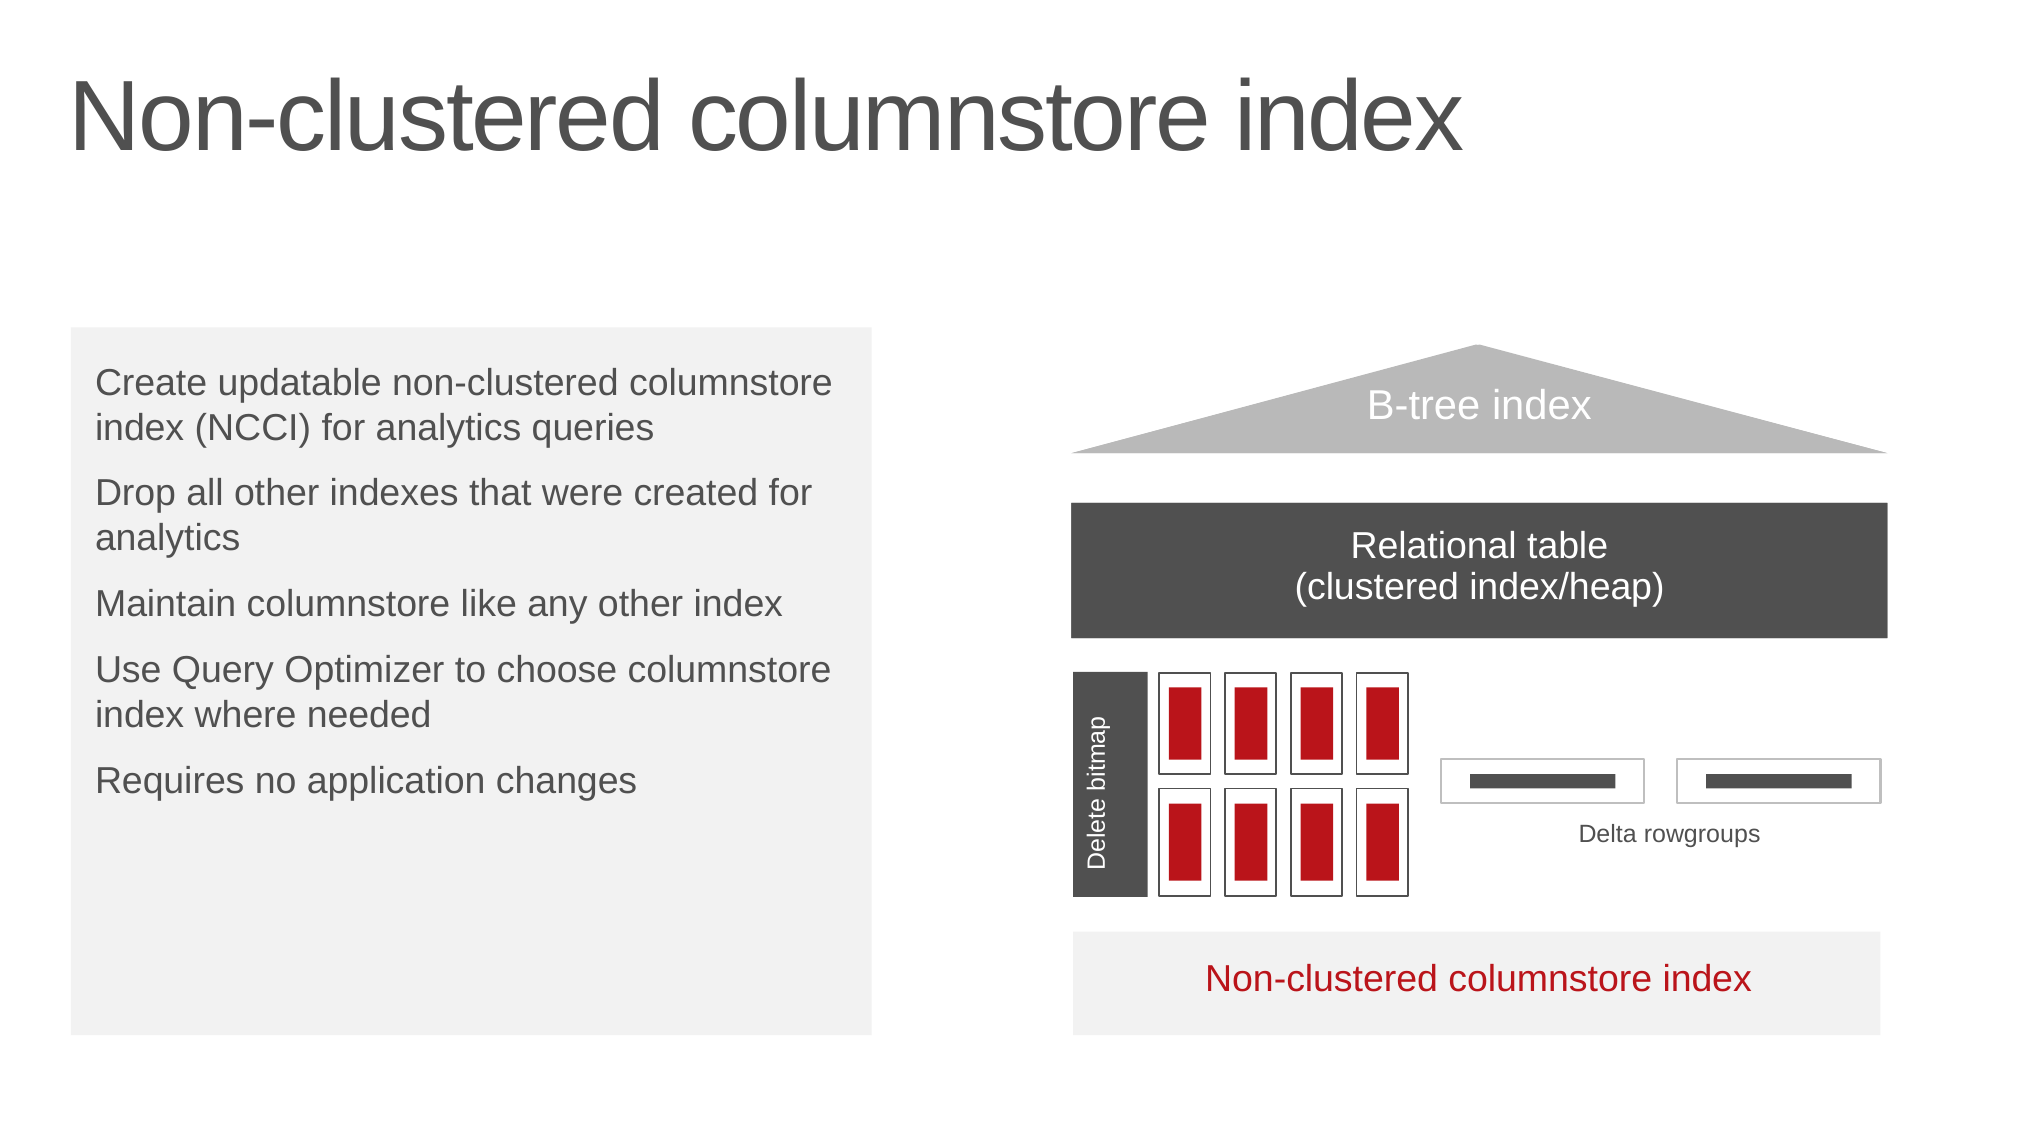

# Non-clustered columnstore index
Create updatable non-clustered columnstore index (NCCI) for analytics queries
Drop all other indexes that were created for analytics
Maintain columnstore like any other index
Use Query Optimizer to choose columnstore index where needed
Requires no application changes

B-tree index
Relational table
(clustered index/heap)

B-tree index
Relational table
(clustered index/heap)

Delete bitmap

Delta rowgroups

Non-clustered columnstore index